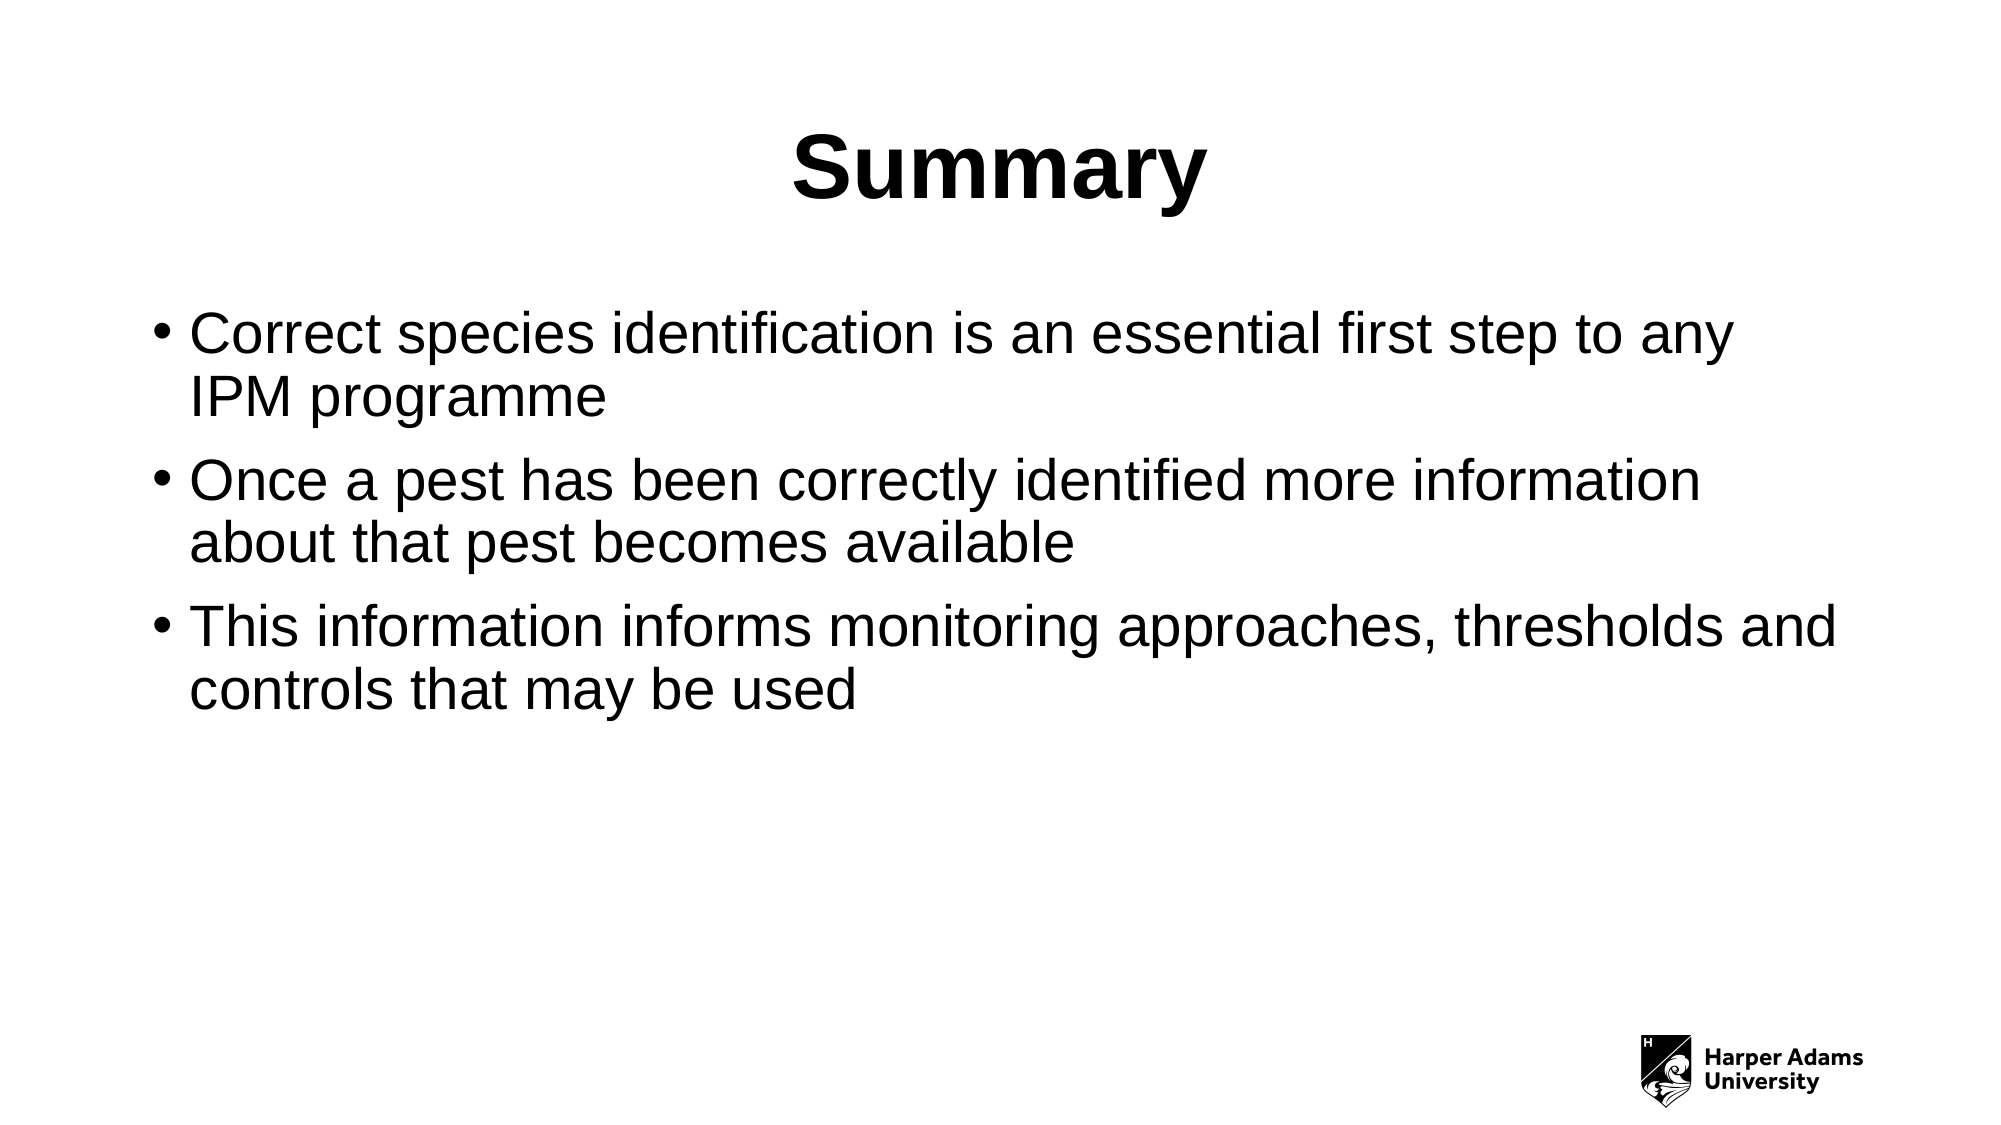

# Summary
Correct species identification is an essential first step to any IPM programme
Once a pest has been correctly identified more information about that pest becomes available
This information informs monitoring approaches, thresholds and controls that may be used